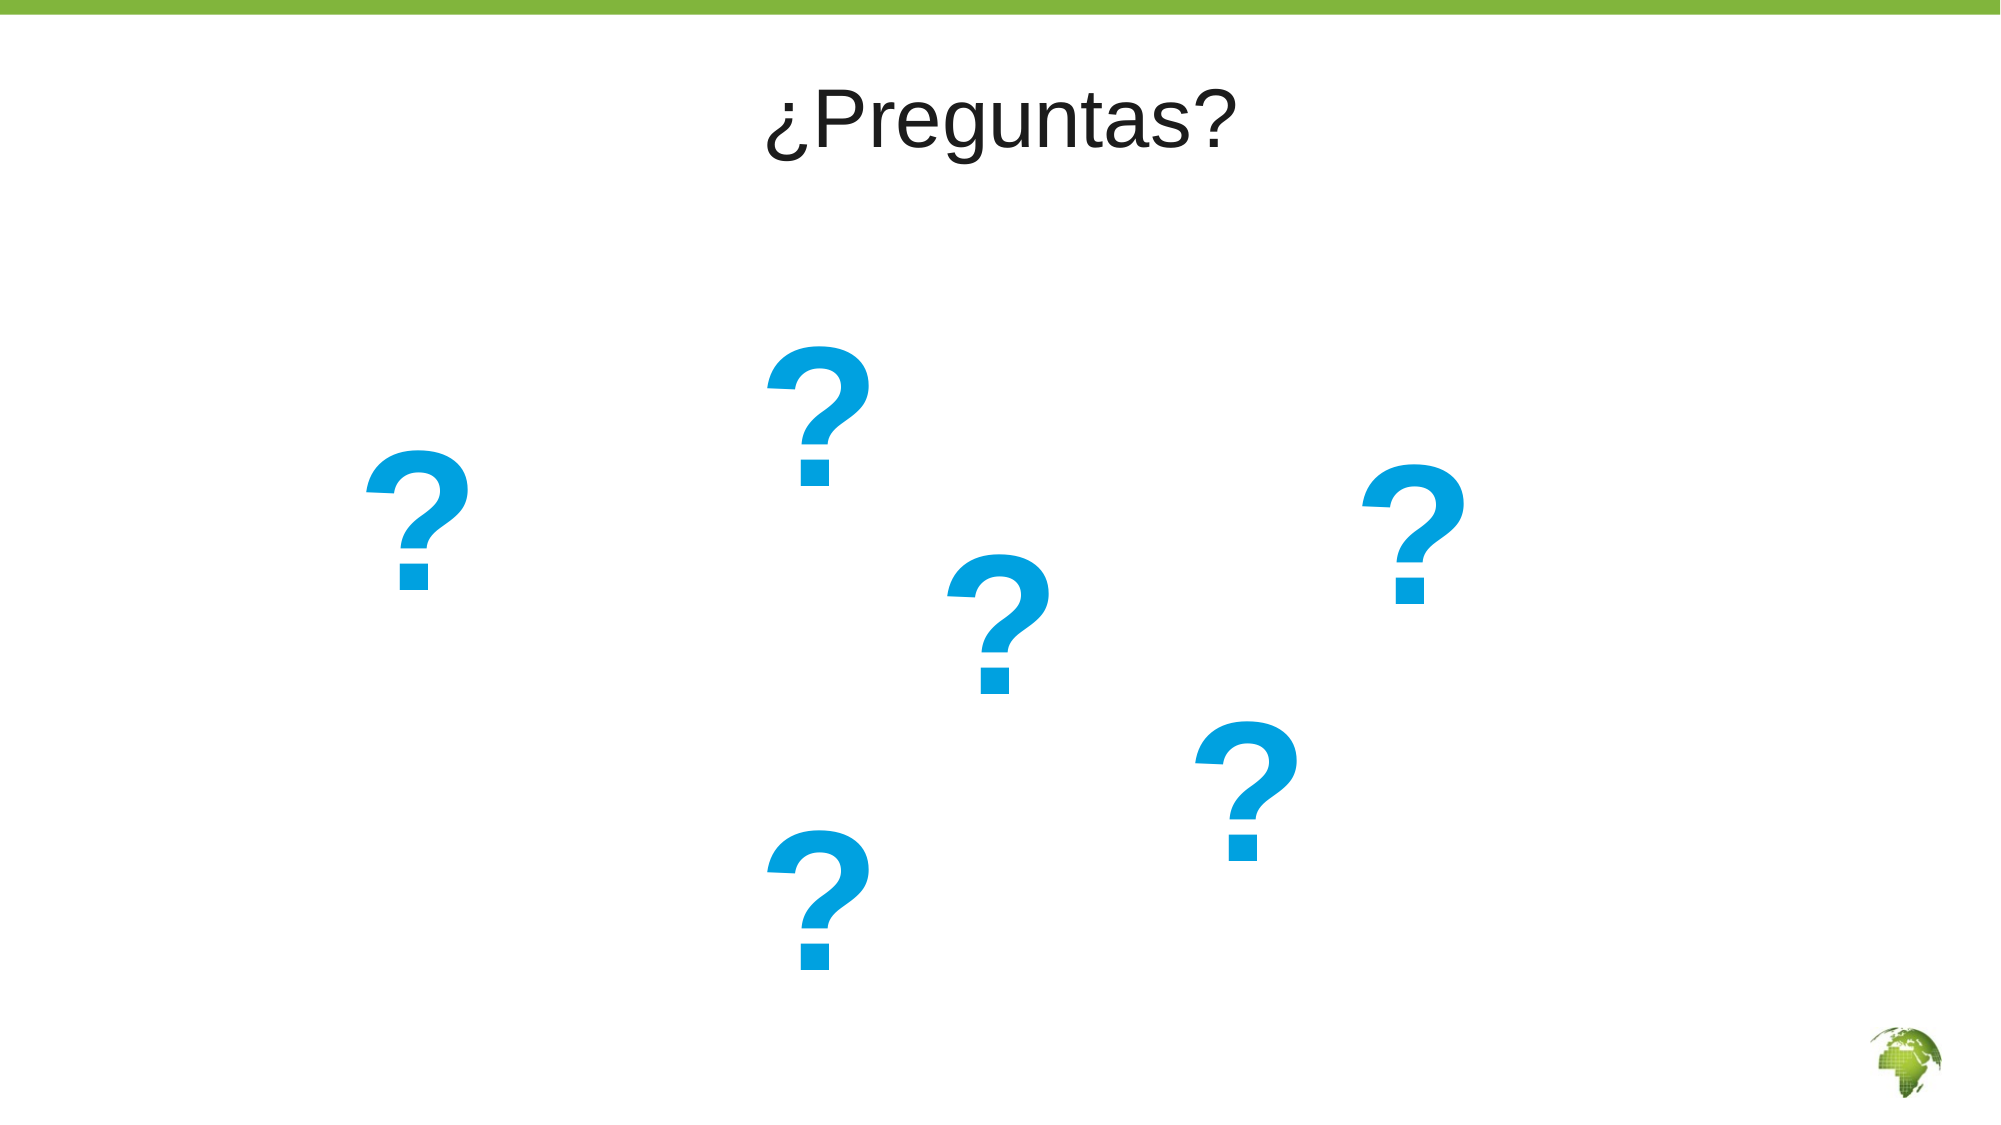

49
# ¿Preguntas?
?
?
?
?
?
?